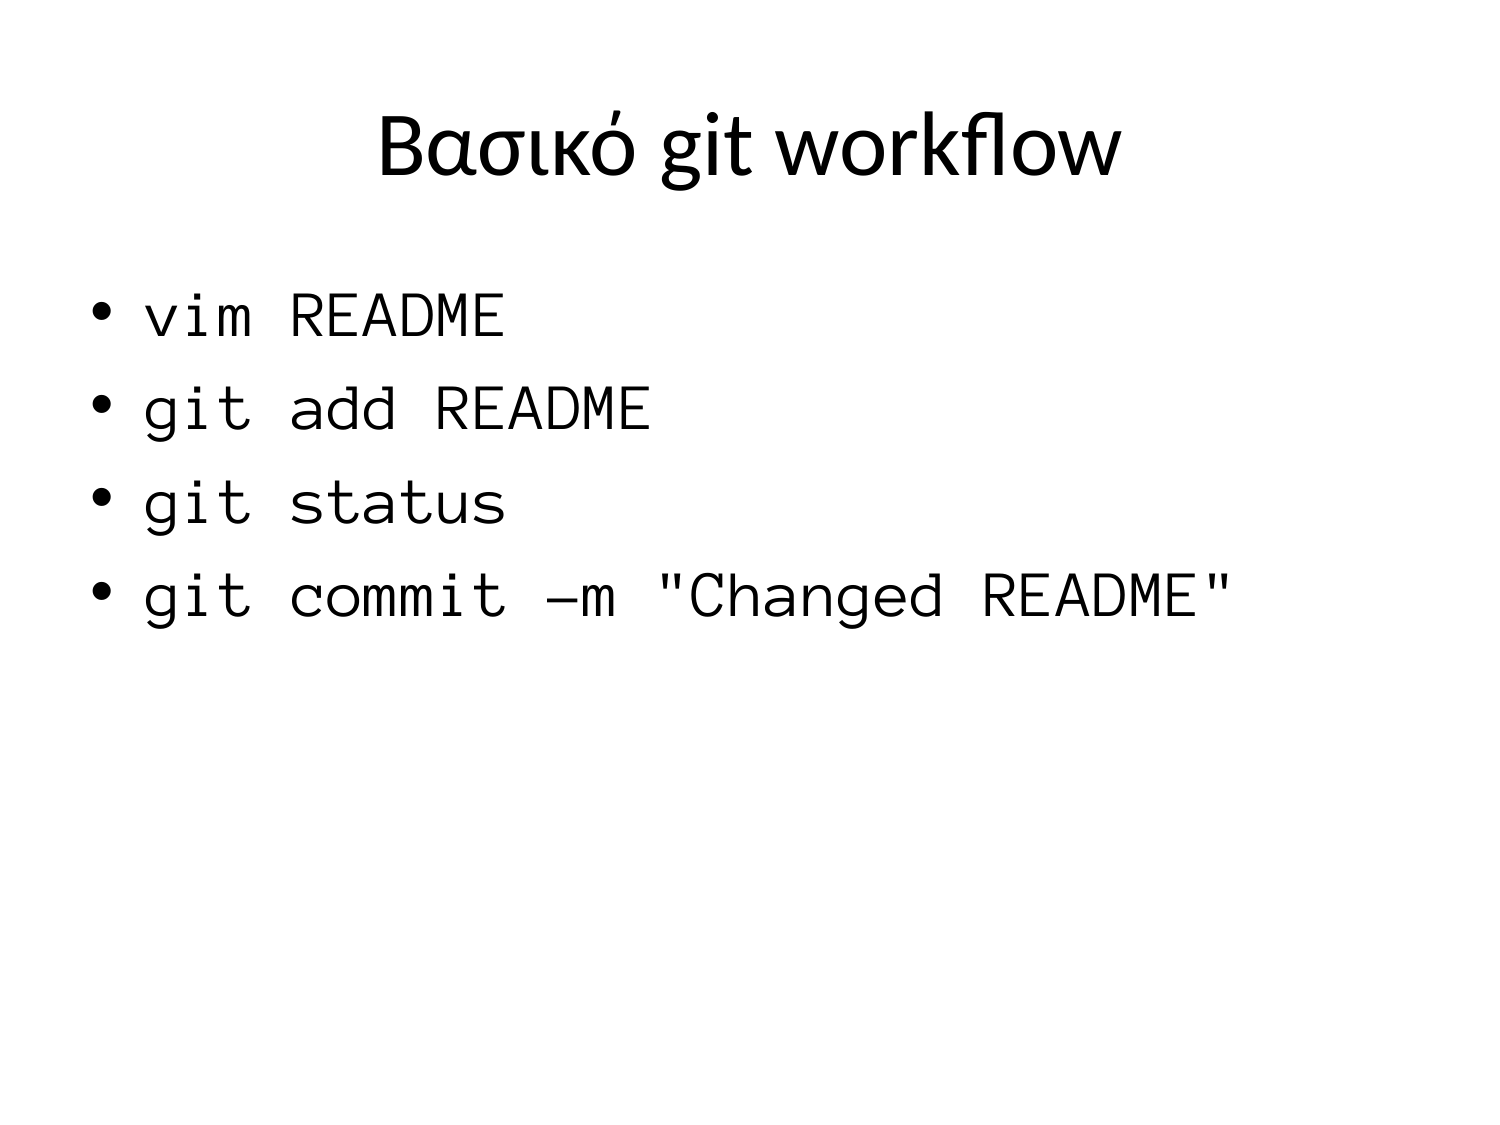

# Βασικό git workflow
vim README
git add README
git status
git commit -m "Changed README"